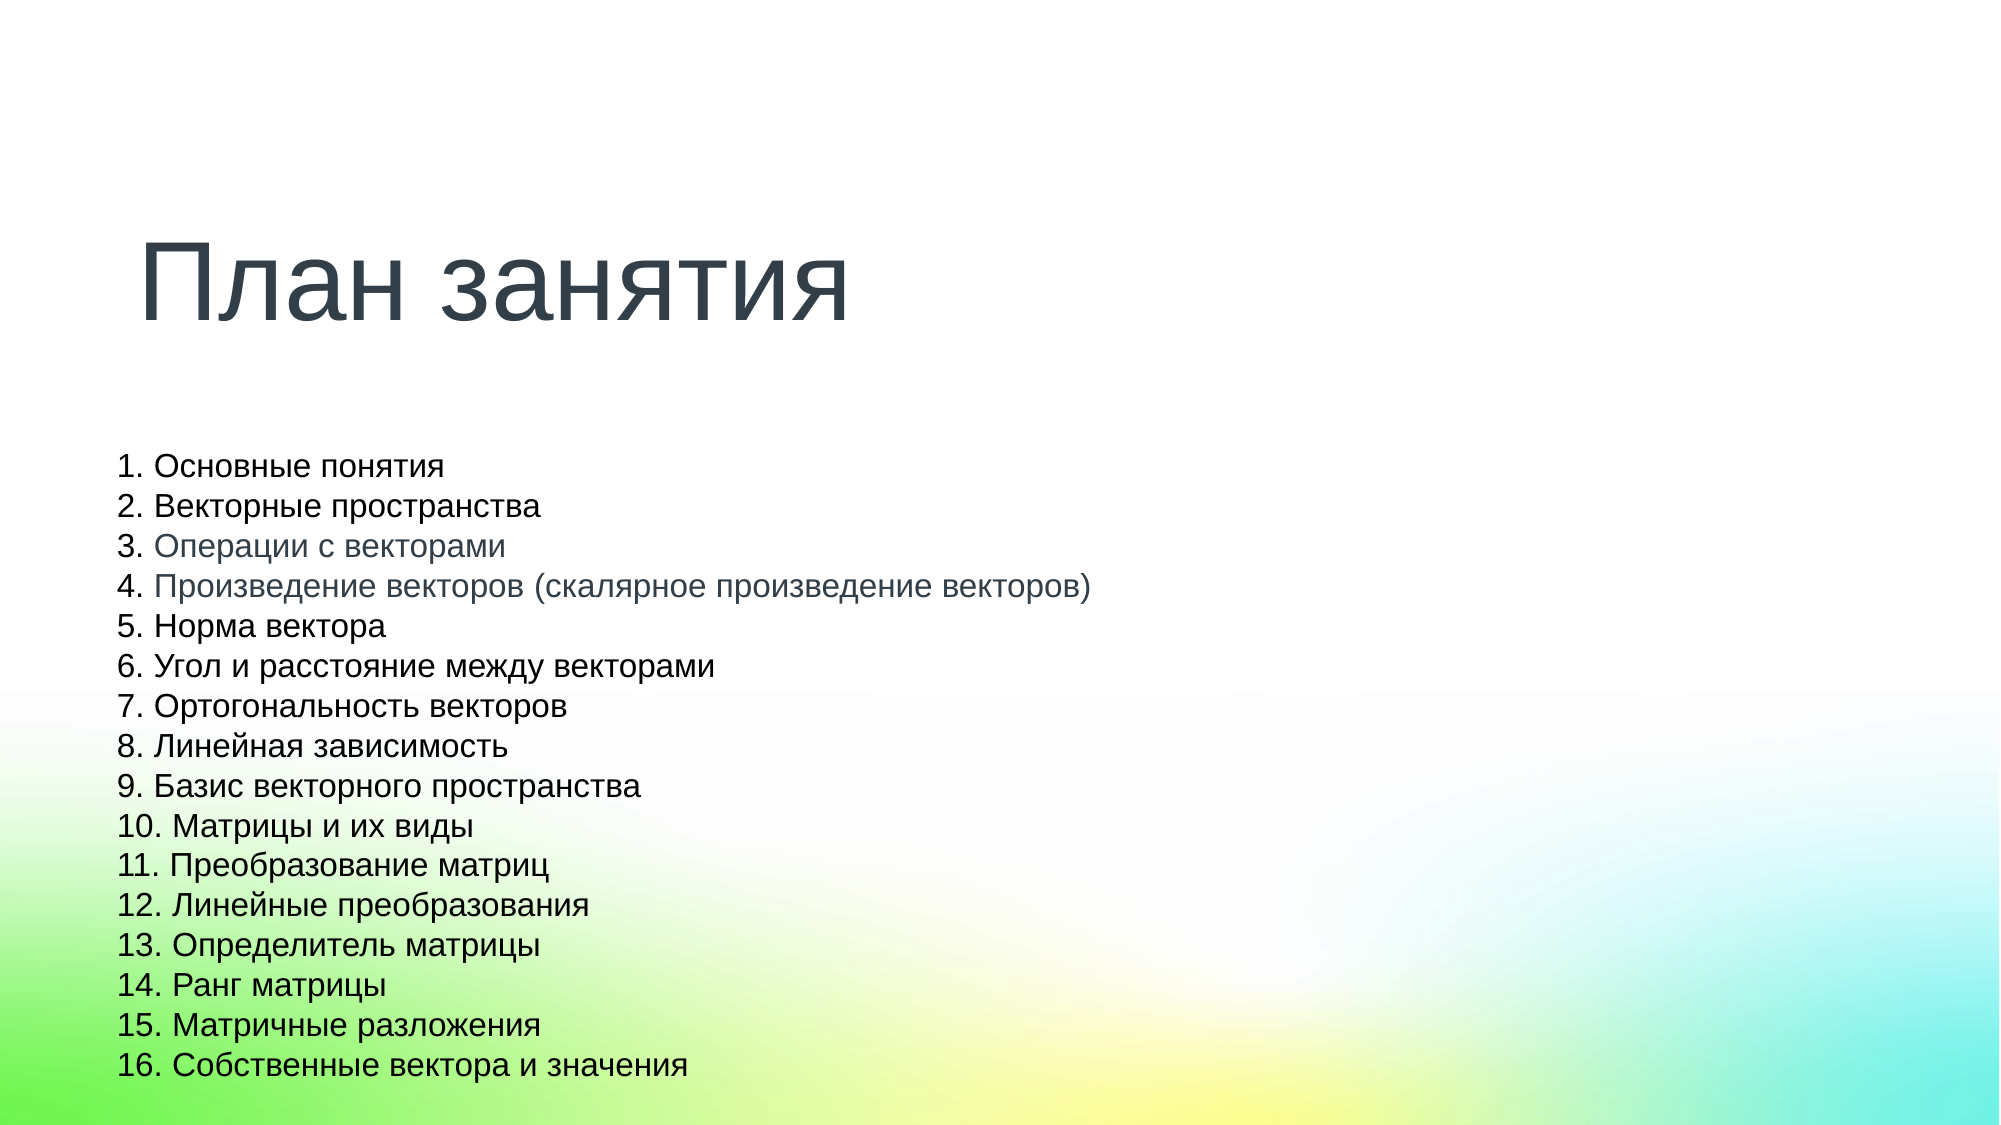

План занятия
1. Основные понятия
2. Векторные пространства
3. Операции с векторами
4. Произведение векторов (скалярное произведение векторов)
5. Норма вектора
6. Угол и расстояние между векторами
7. Ортогональность векторов
8. Линейная зависимость
9. Базис векторного пространства
10. Матрицы и их виды
11. Преобразование матриц
12. Линейные преобразования
13. Определитель матрицы
14. Ранг матрицы
15. Матричные разложения
16. Собственные вектора и значения